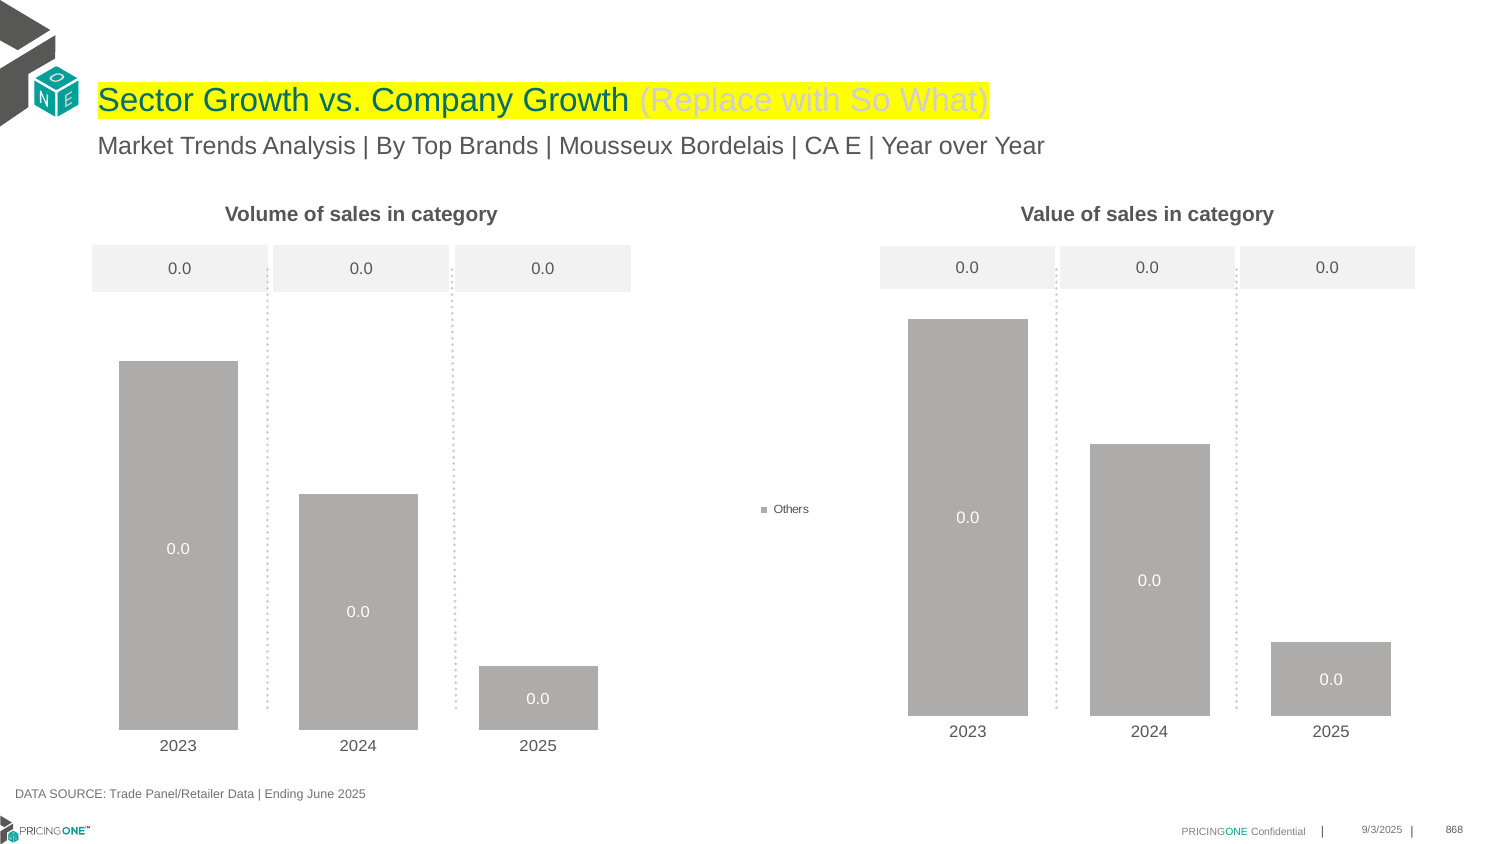

# Sector Growth vs. Company Growth (Replace with So What)
Market Trends Analysis | By Top Brands | Mousseux Bordelais | CA E | Year over Year
| Value of sales in category |  |  |
| --- | --- | --- |
| 0.0 | 0.0 | 0.0 |
| Volume of sales in category |  |  |
| --- | --- | --- |
| 0.0 | 0.0 | 0.0 |

### Chart

| Category | Others |
|---|---|
| 2023 | 0.038018 |
| 2024 | 0.026038 |
| 2025 | 0.007105 |

### Chart

| Category | Others |
|---|---|
| 2023 | 0.00299 |
| 2024 | 0.001916 |
| 2025 | 0.000526 |
DATA SOURCE: Trade Panel/Retailer Data | Ending June 2025

9/3/2025
868